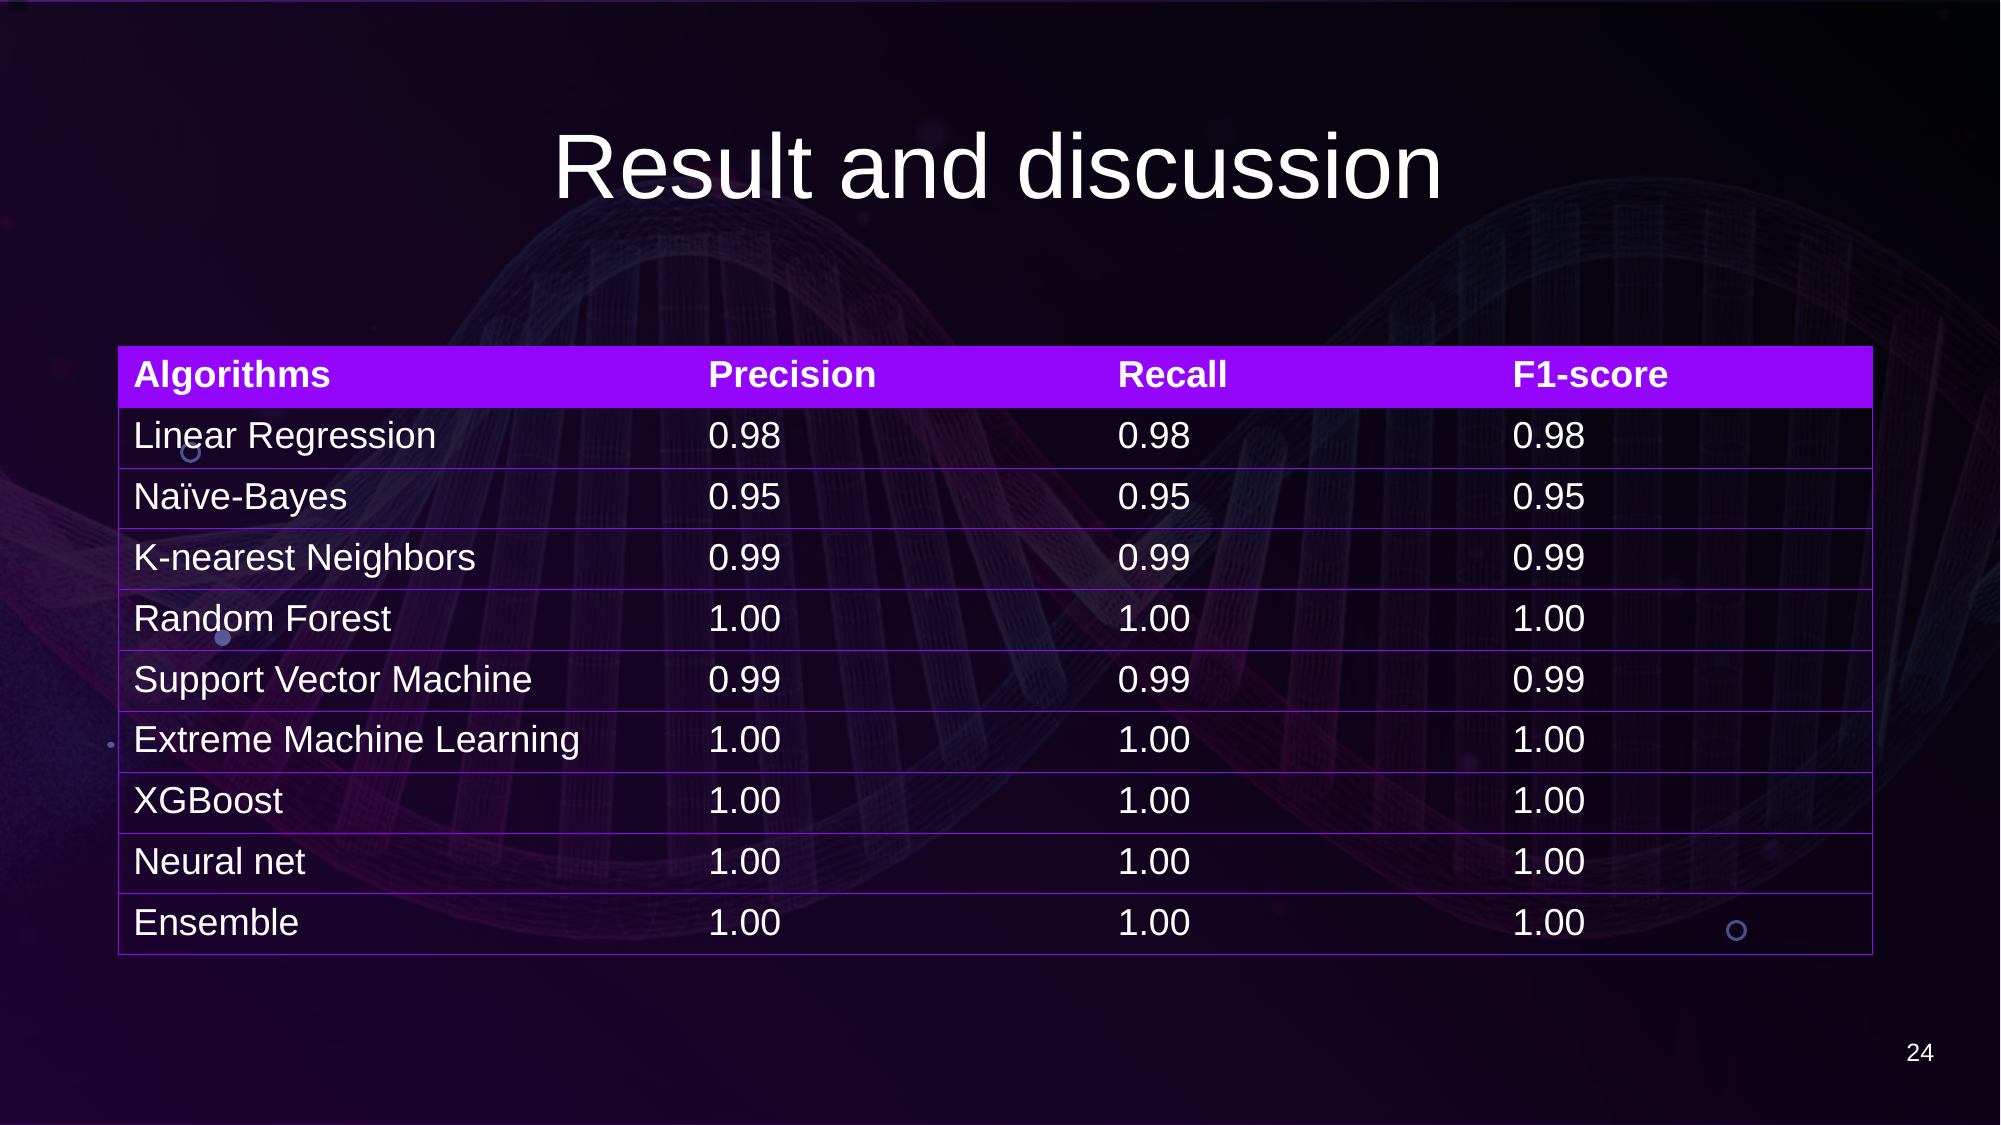

# Result and discussion
| Algorithms | Precision | Recall | F1-score |
| --- | --- | --- | --- |
| Linear Regression | 0.98 | 0.98 | 0.98 |
| Naïve-Bayes | 0.95 | 0.95 | 0.95 |
| K-nearest Neighbors | 0.99 | 0.99 | 0.99 |
| Random Forest | 1.00 | 1.00 | 1.00 |
| Support Vector Machine | 0.99 | 0.99 | 0.99 |
| Extreme Machine Learning | 1.00 | 1.00 | 1.00 |
| XGBoost | 1.00 | 1.00 | 1.00 |
| Neural net | 1.00 | 1.00 | 1.00 |
| Ensemble | 1.00 | 1.00 | 1.00 |
24